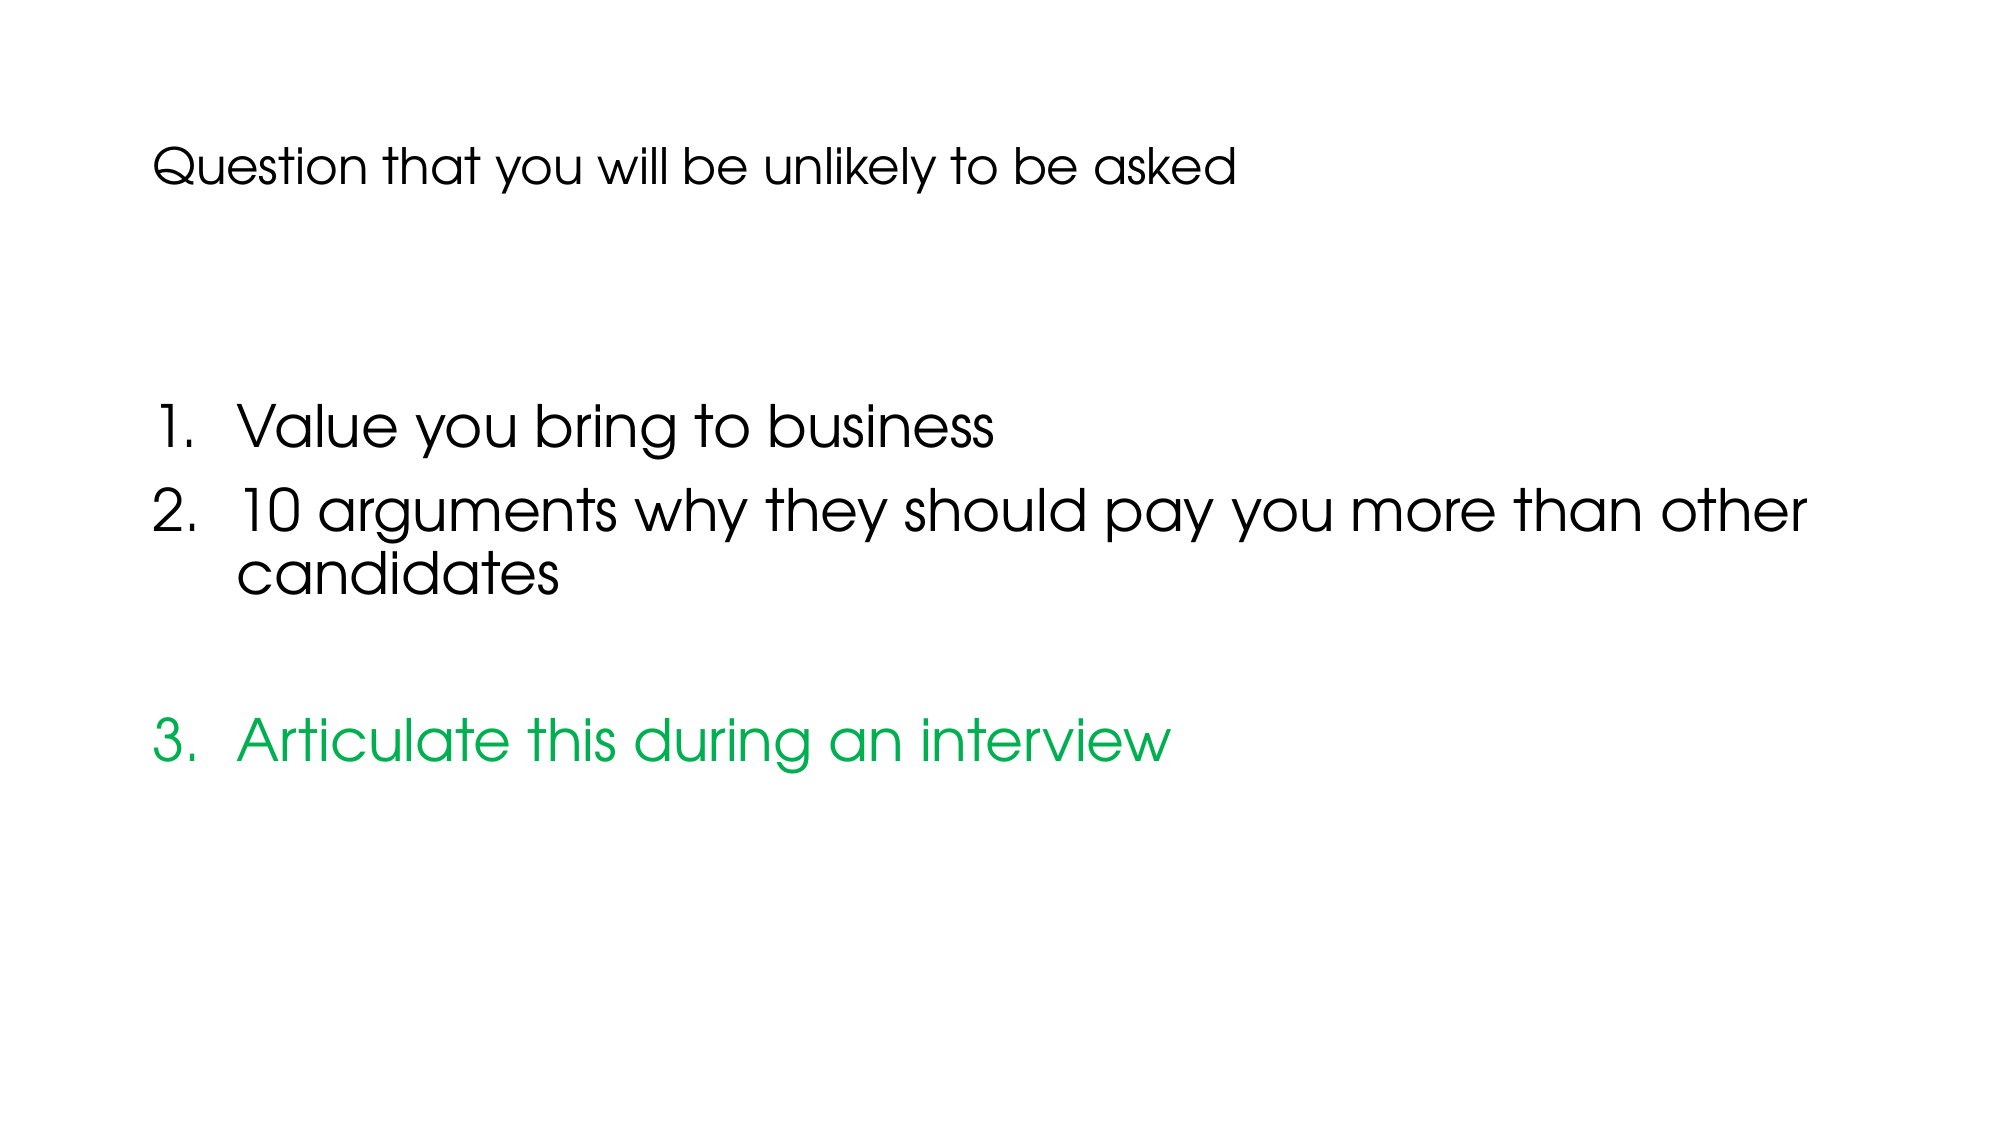

# Question that you will be unlikely to be asked

Value you bring to business
10 arguments why they should pay you more than other candidates

Articulate this during an interview